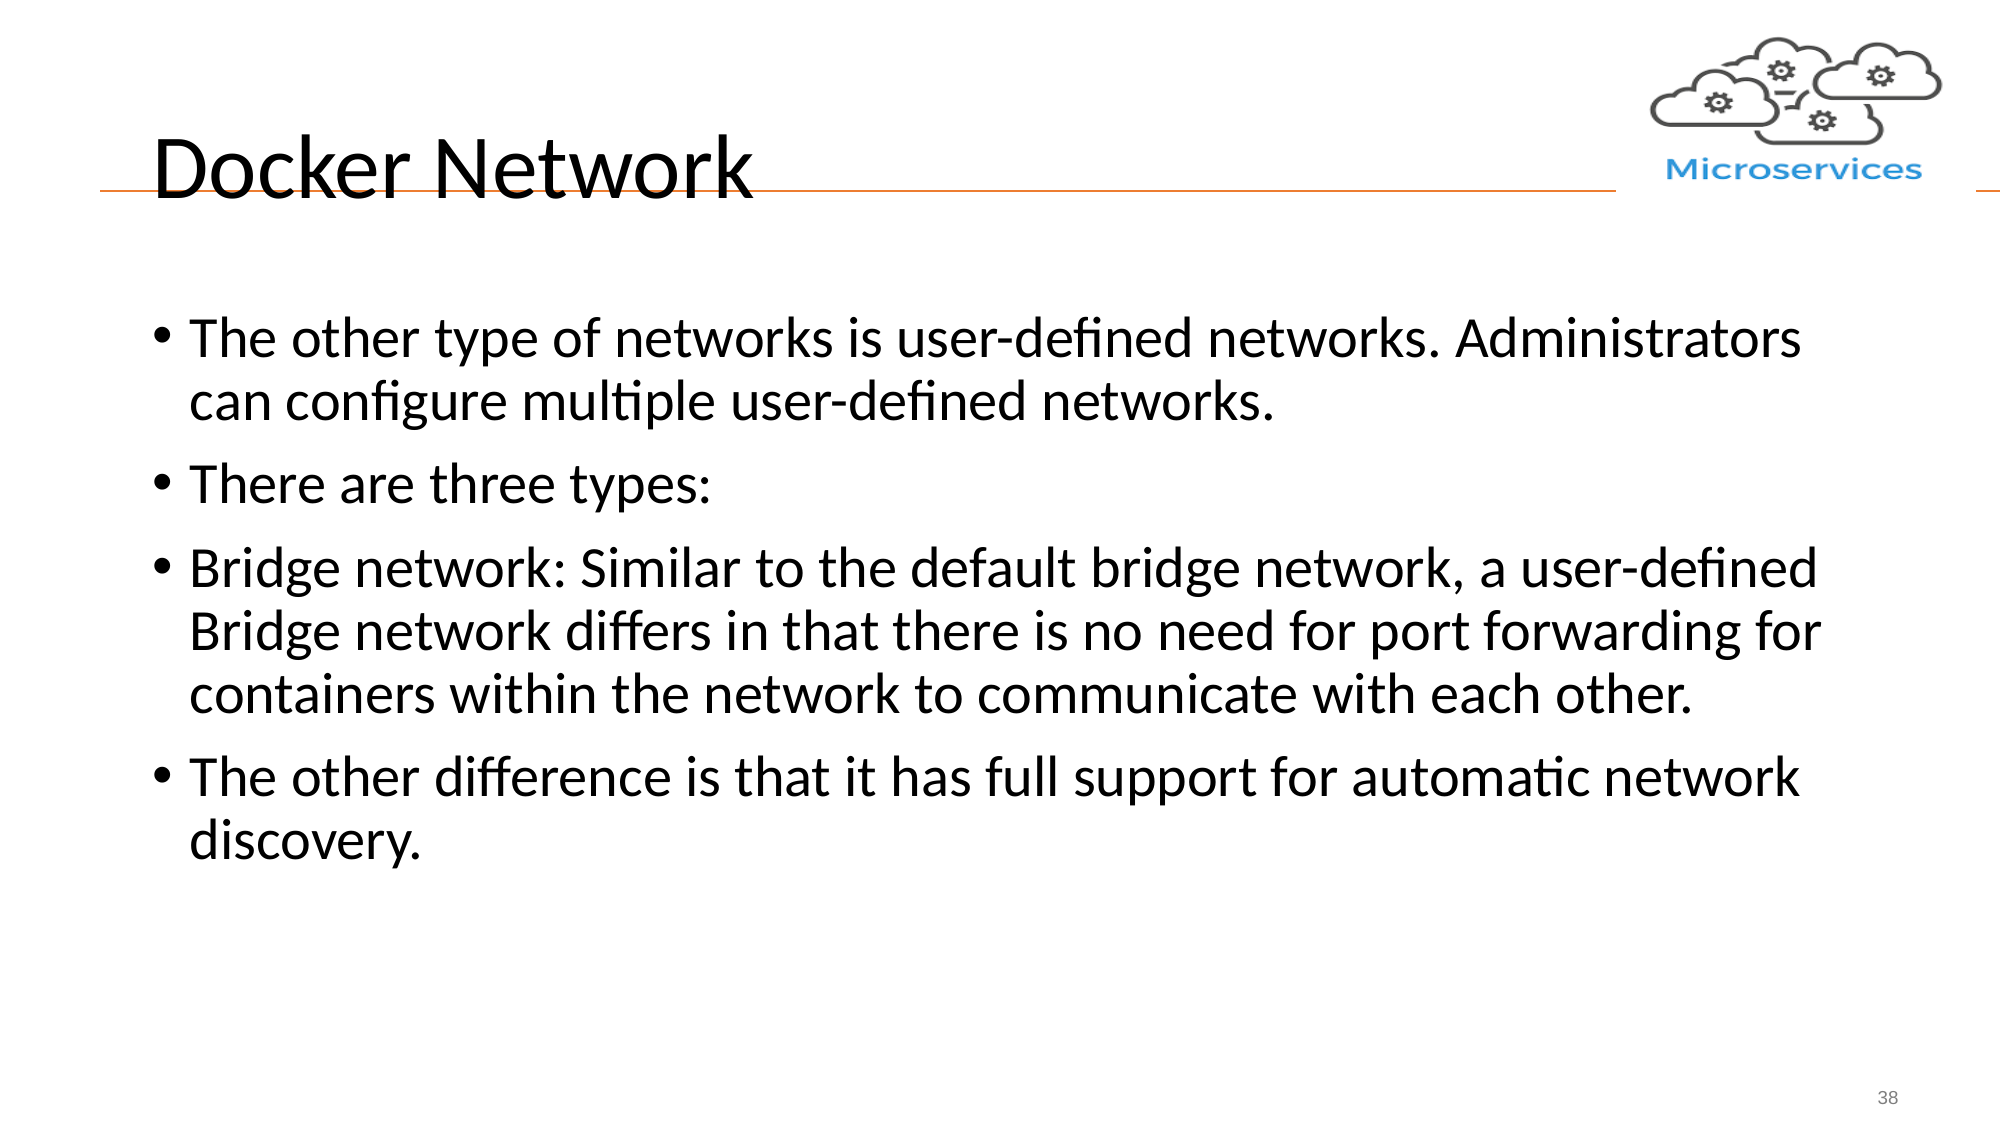

# Docker Network
The other type of networks is user-defined networks. Administrators can configure multiple user-defined networks.
There are three types:
Bridge network: Similar to the default bridge network, a user-defined Bridge network differs in that there is no need for port forwarding for containers within the network to communicate with each other.
The other difference is that it has full support for automatic network discovery.